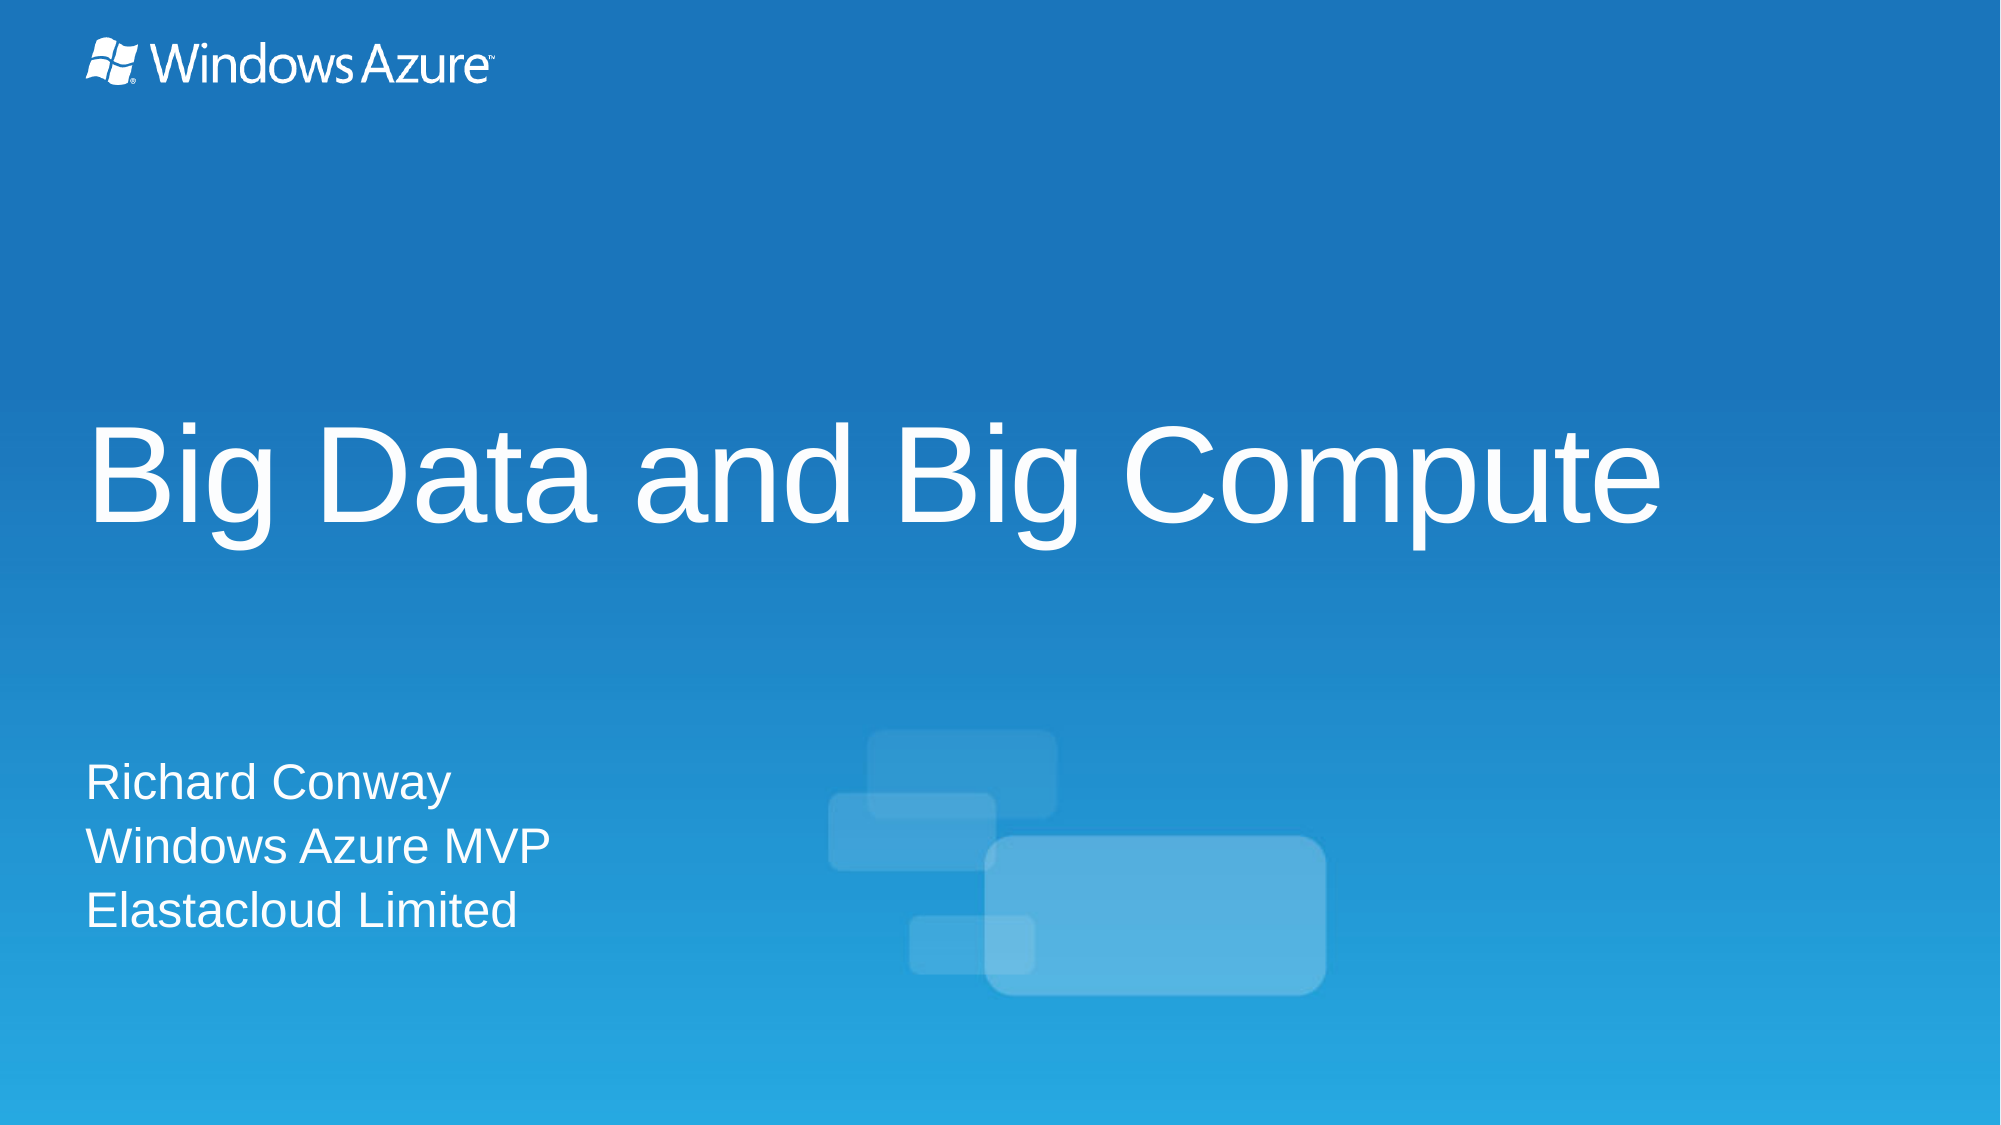

# Big Data and Big Compute
Richard Conway
Windows Azure MVP
Elastacloud Limited